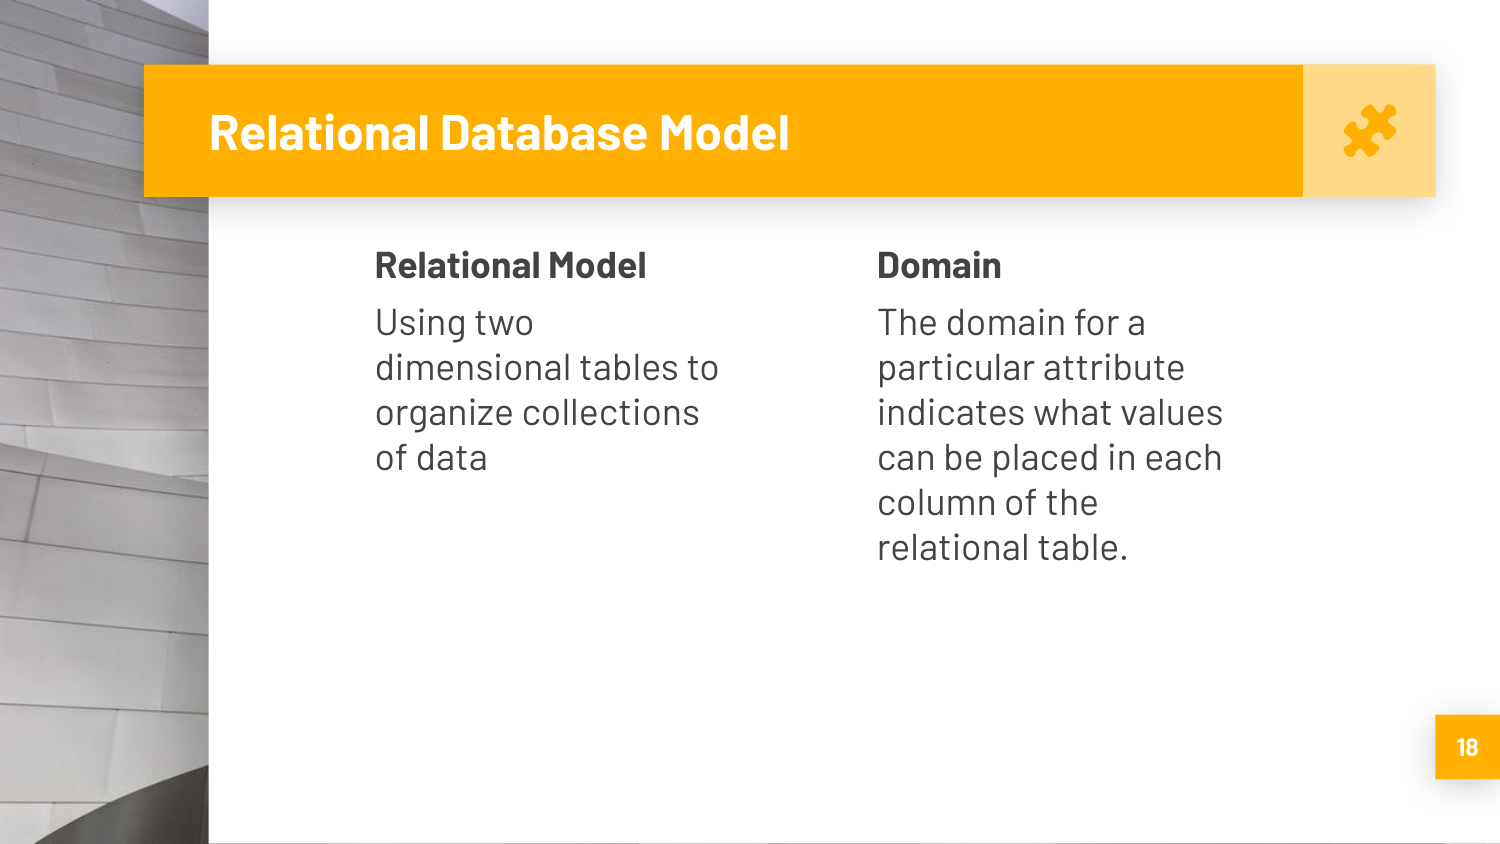

# Relational Database Model

Relational Model
Using two dimensional tables to organize collections of data
Domain
The domain for a particular attribute indicates what values can be placed in each column of the relational table.
18